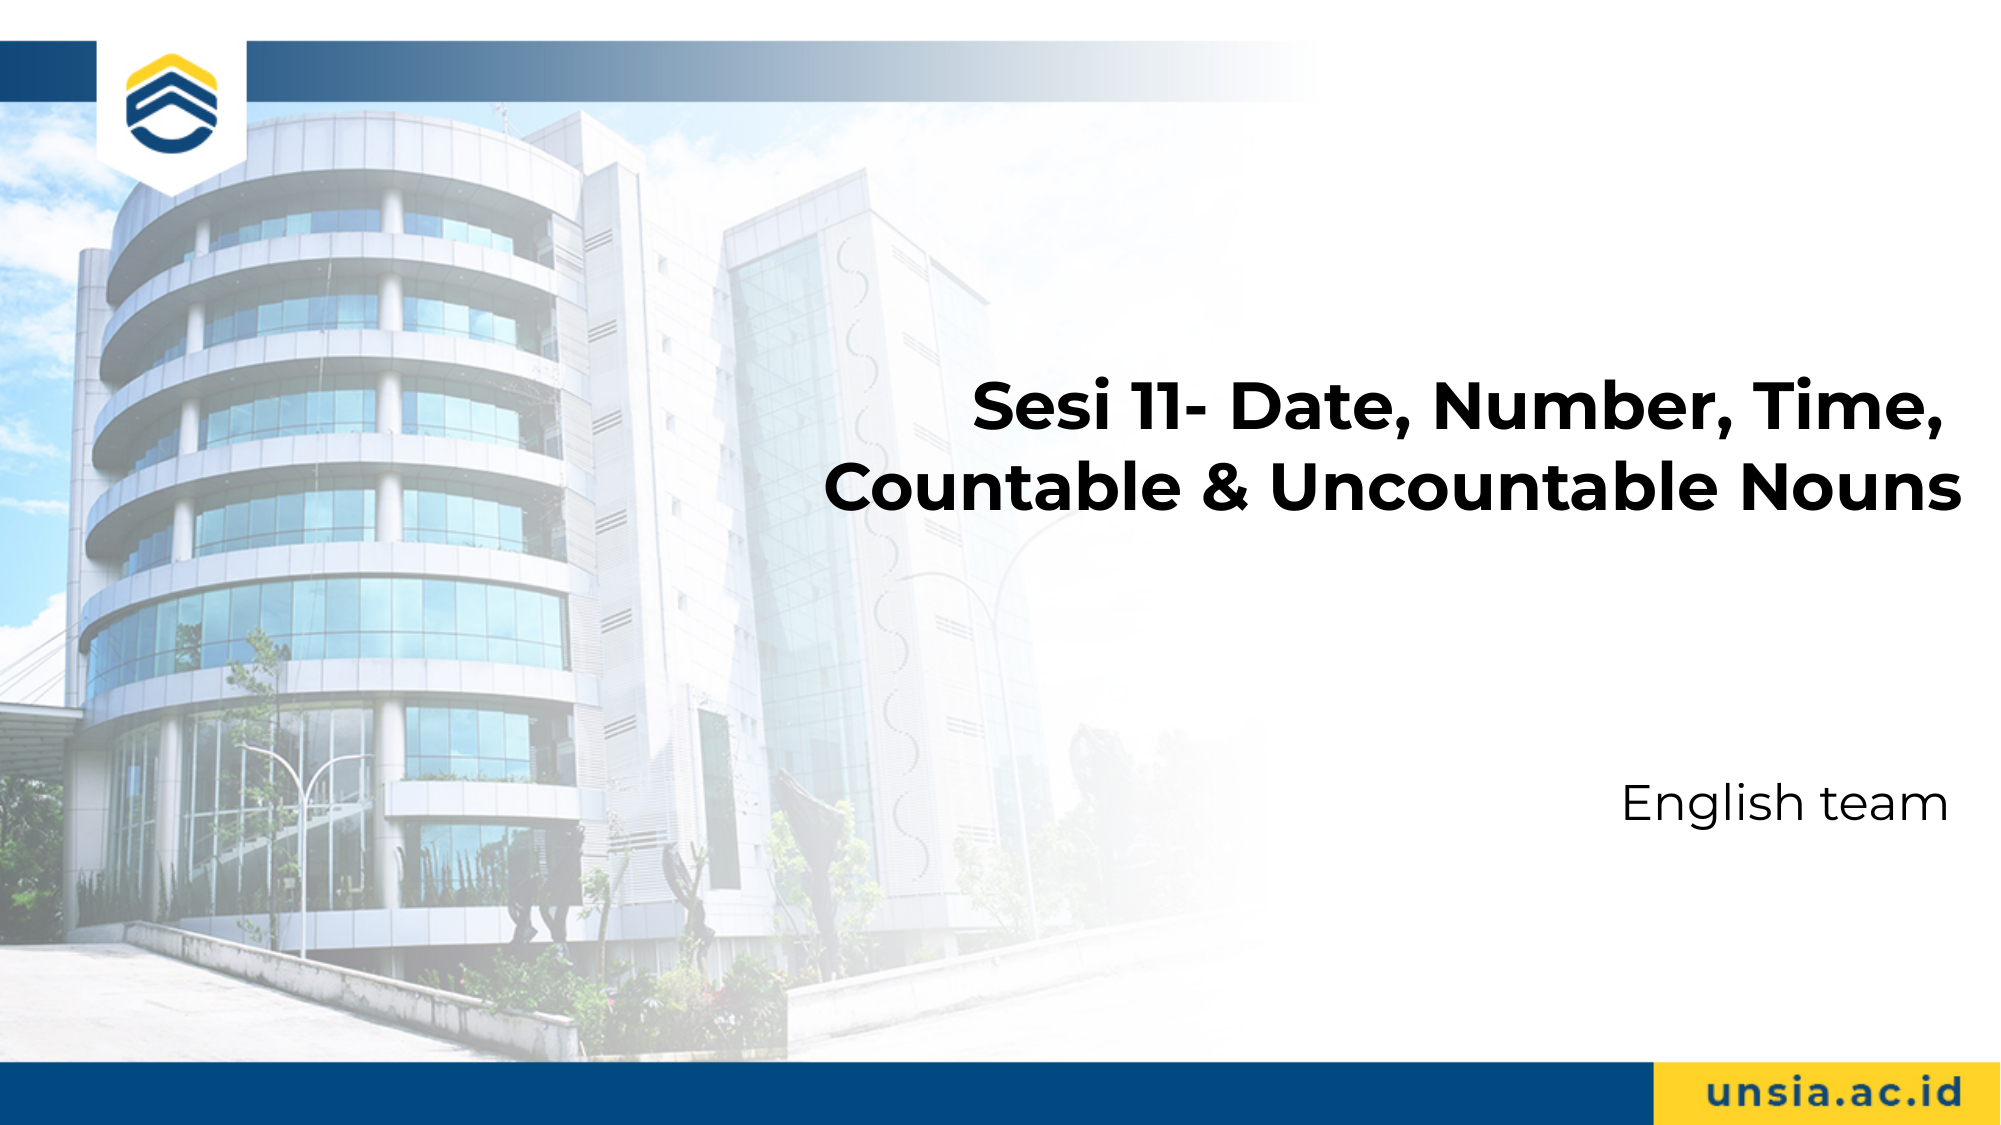

# Sesi 11- Date, Number, Time, Countable & Uncountable Nouns
English team